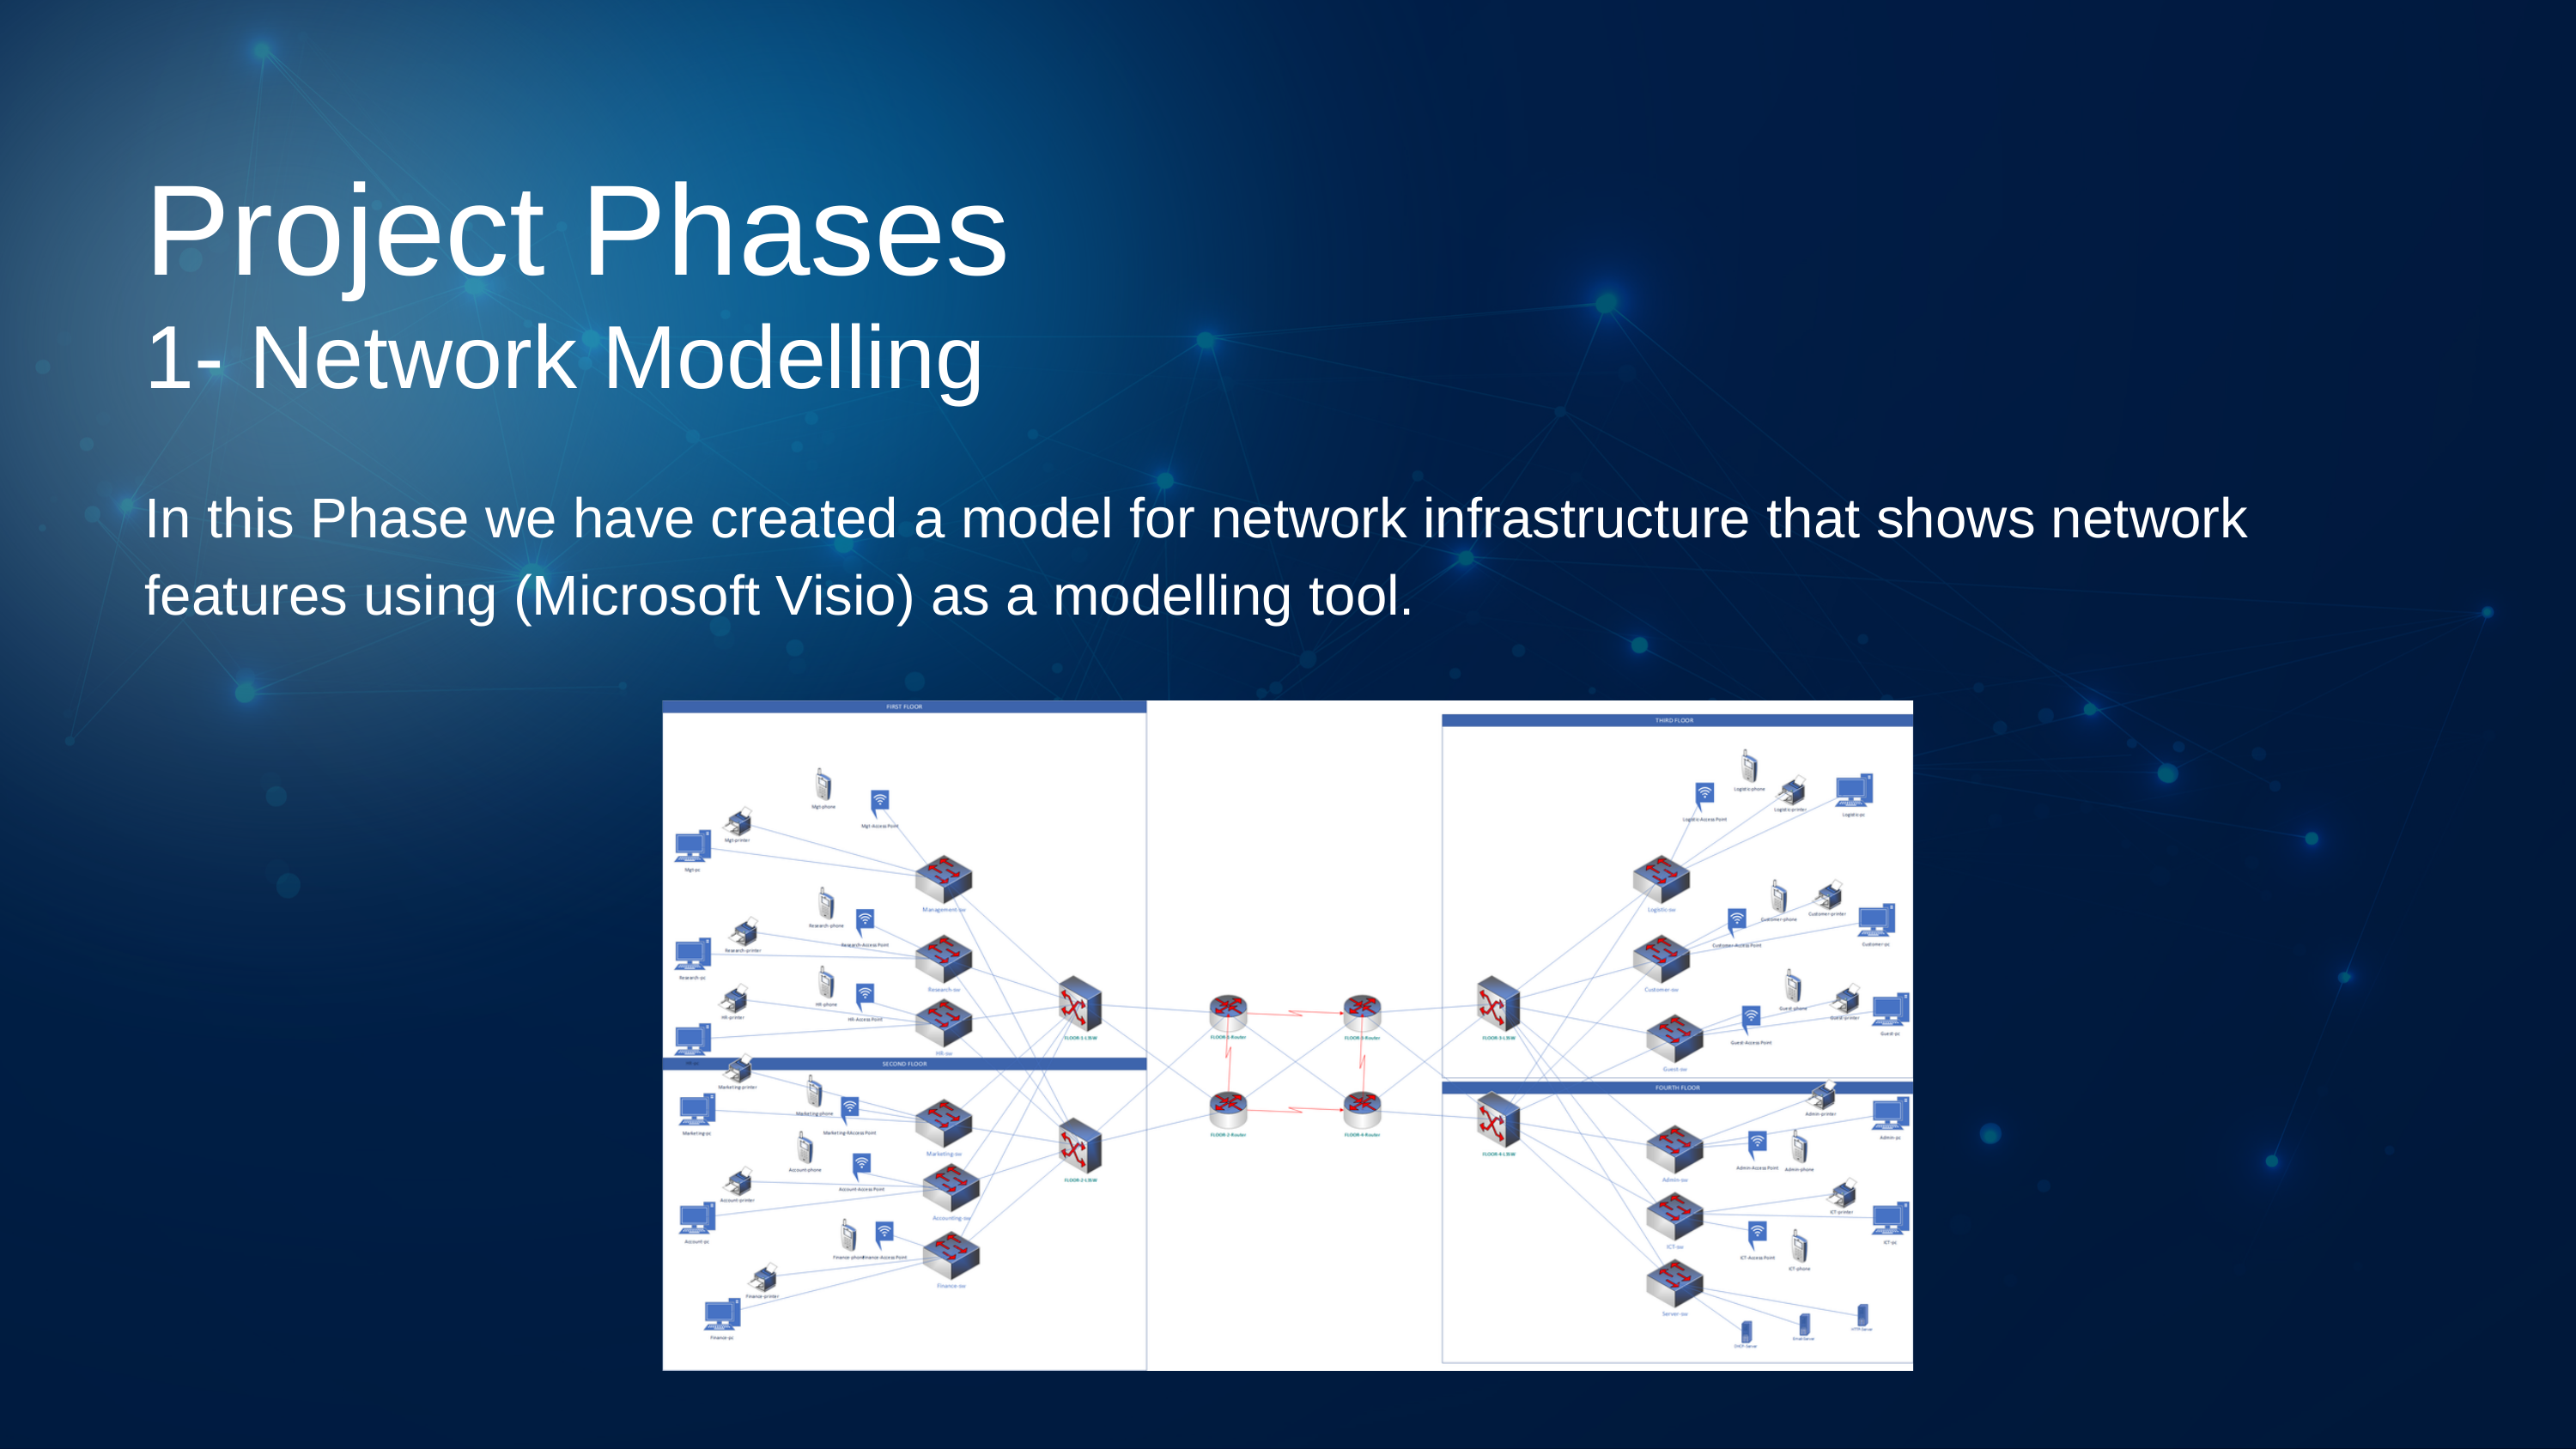

Project Phases
1- Network Modelling
In this Phase we have created a model for network infrastructure that shows network features using (Microsoft Visio) as a modelling tool.